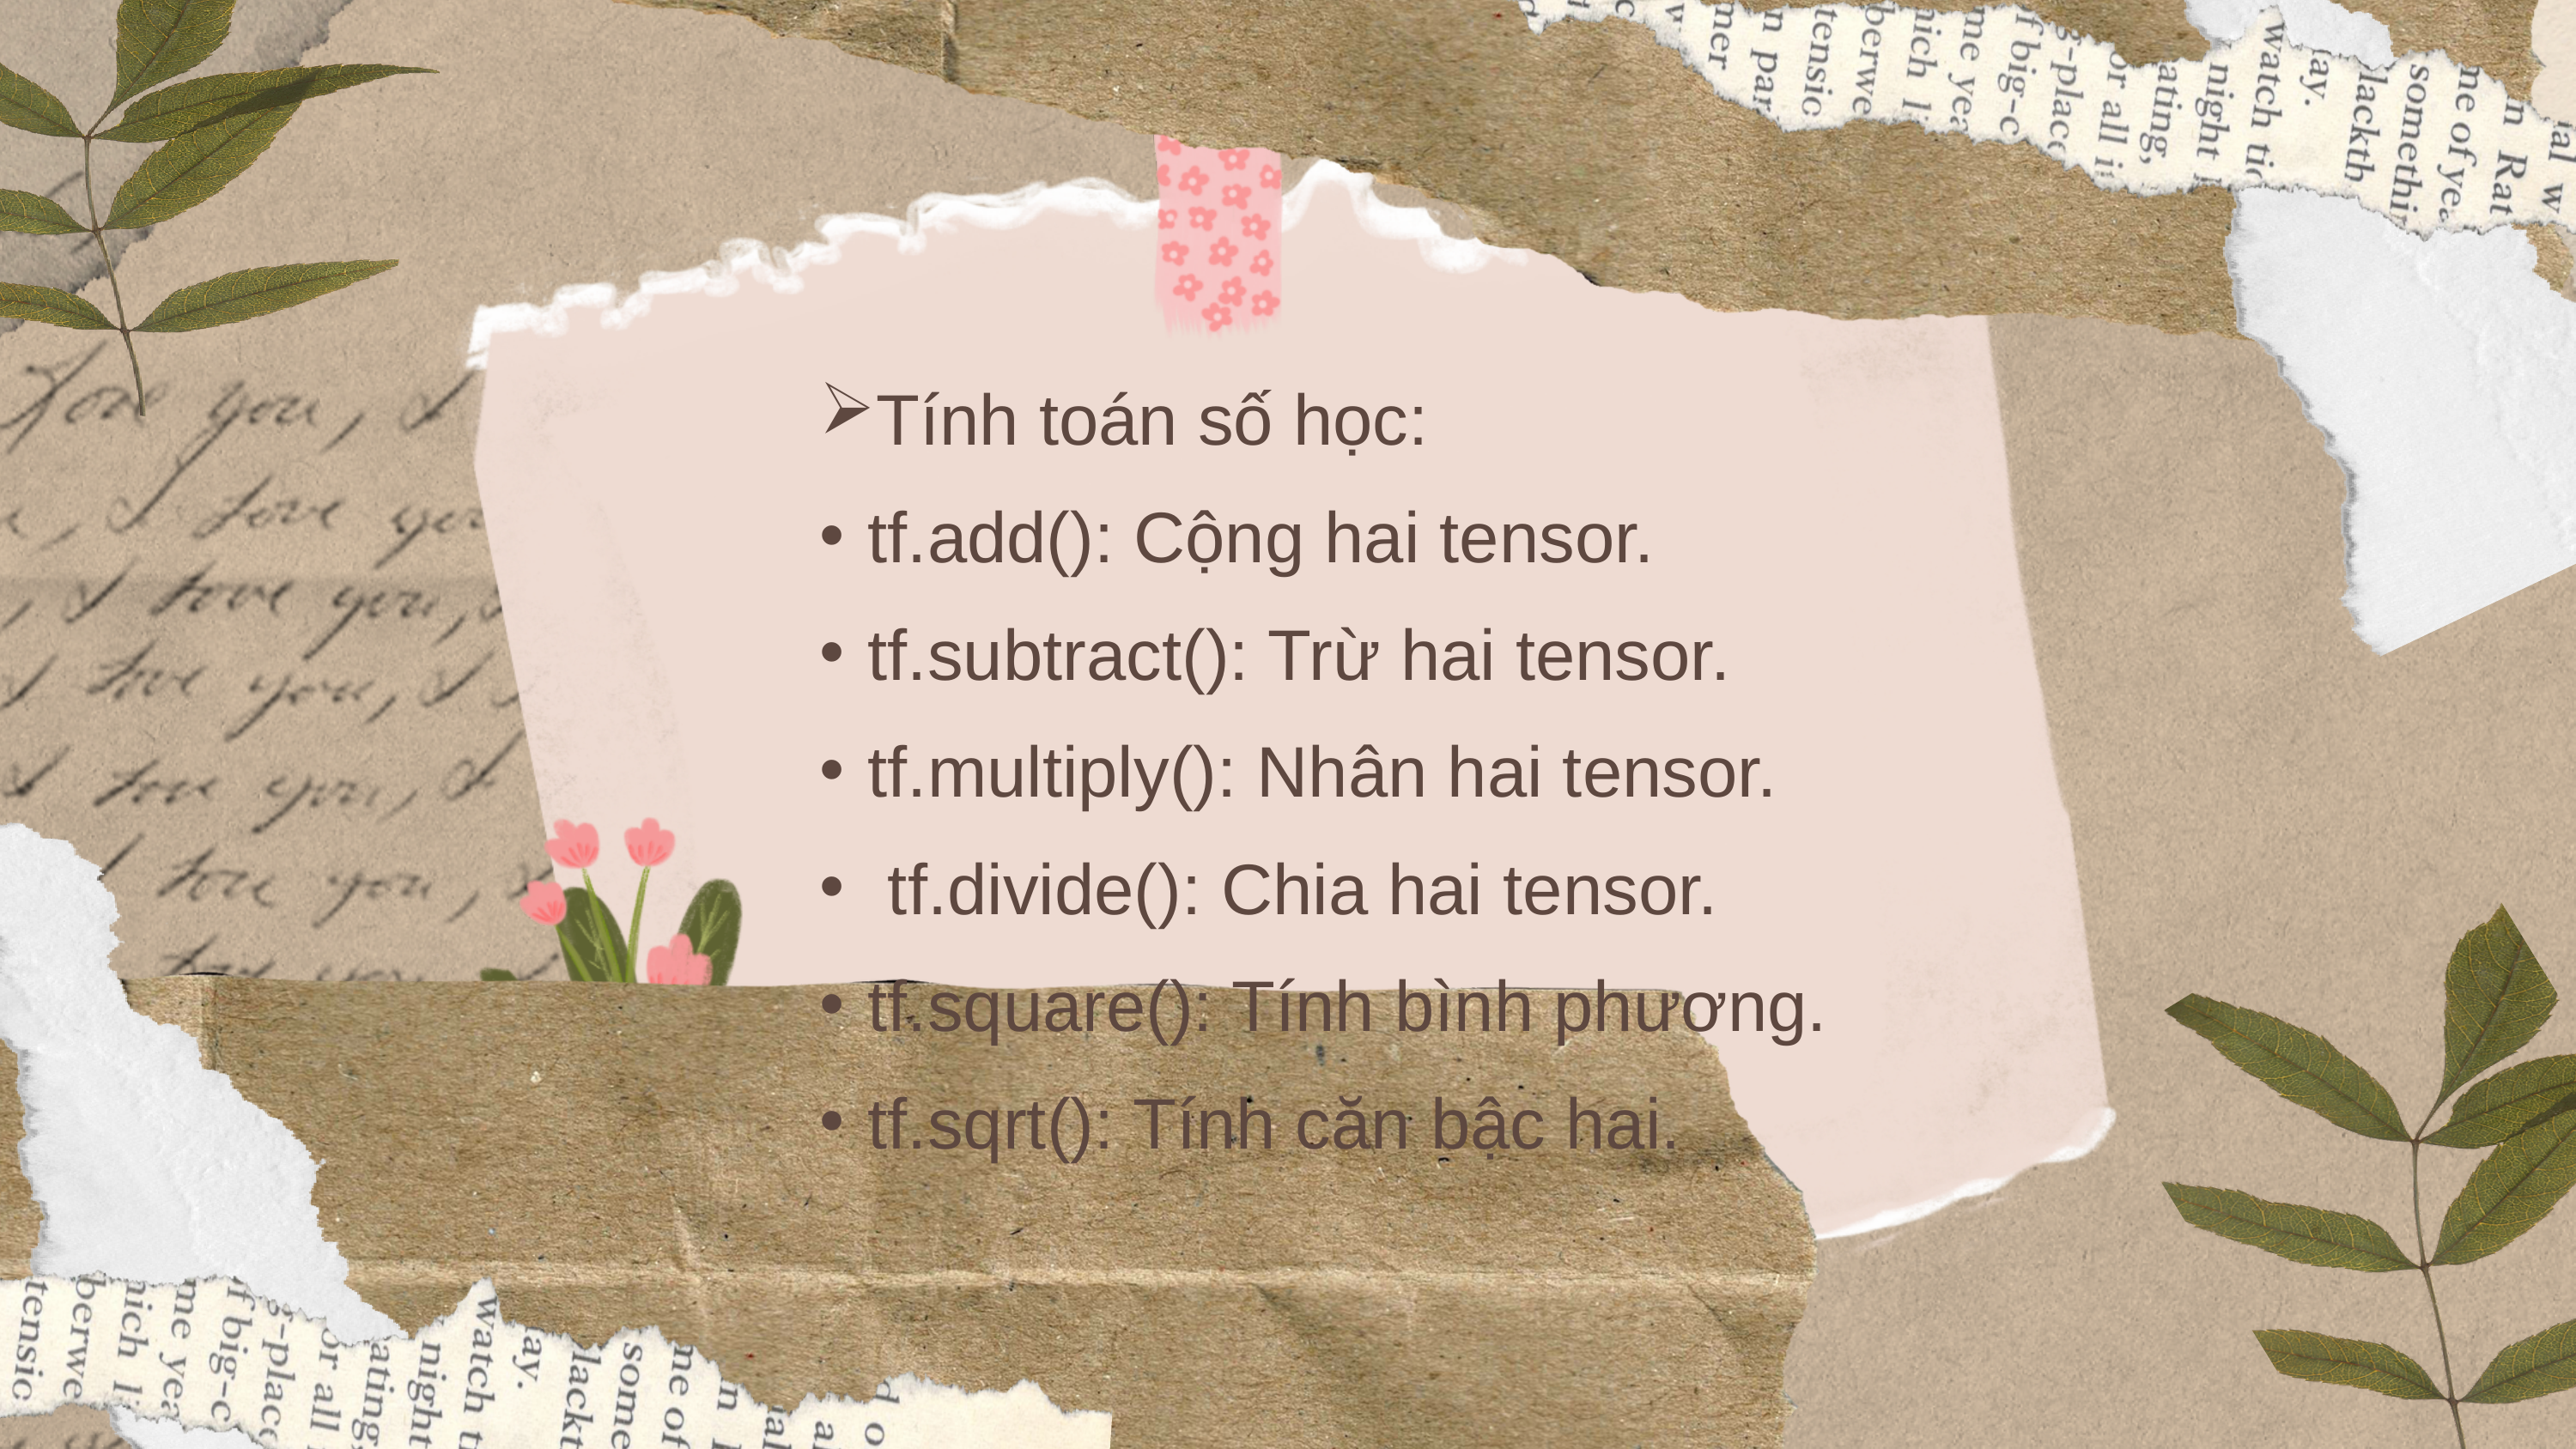

Tính toán số học:
tf.add(): Cộng hai tensor.
tf.subtract(): Trừ hai tensor.
tf.multiply(): Nhân hai tensor.
 tf.divide(): Chia hai tensor.
tf.square(): Tính bình phương.
tf.sqrt(): Tính căn bậc hai.